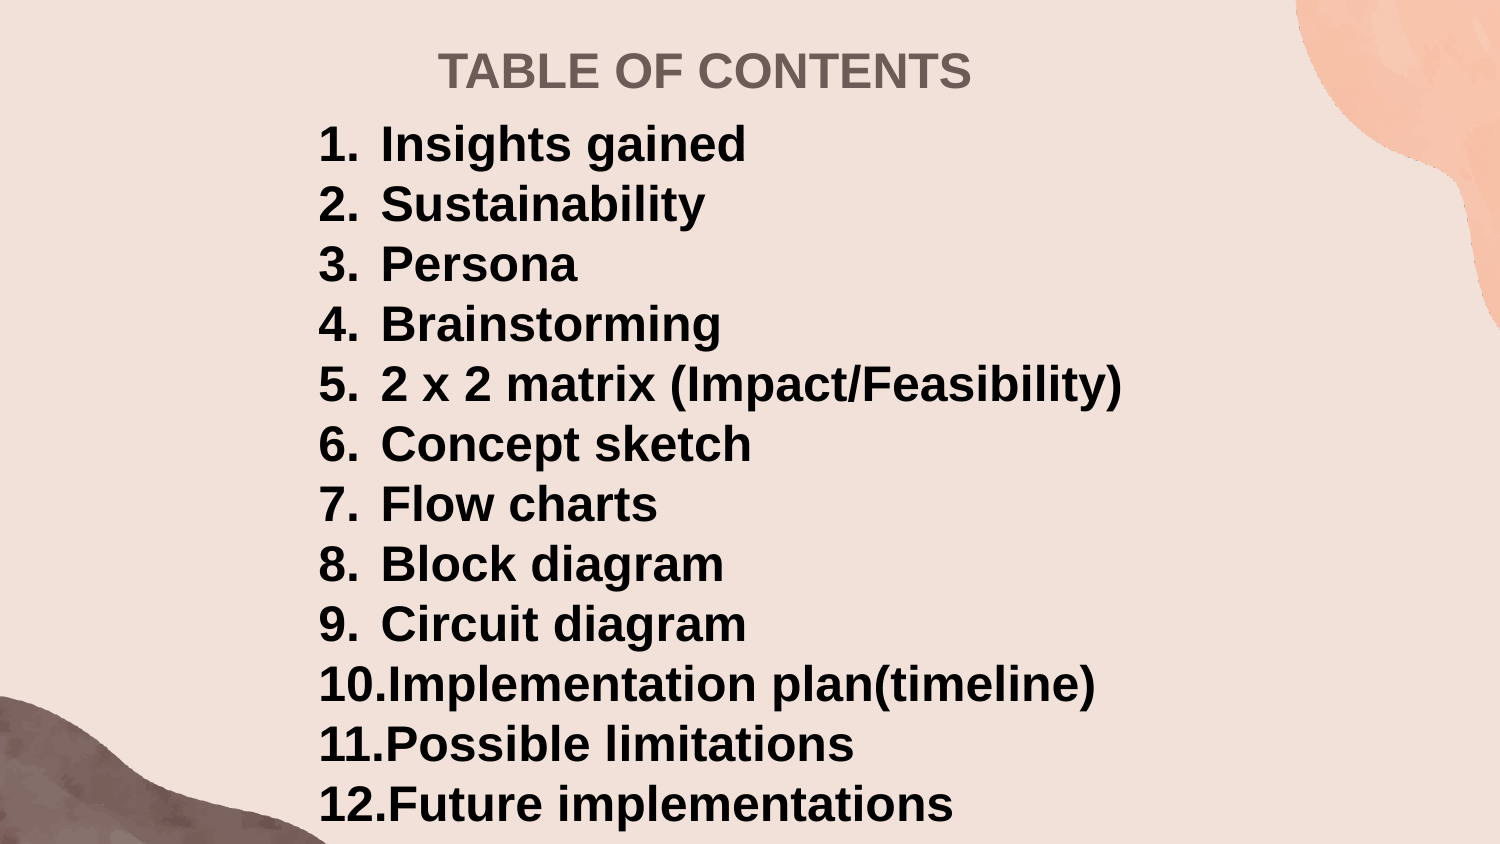

TABLE OF CONTENTS
Insights gained
Sustainability
Persona
Brainstorming
2 x 2 matrix (Impact/Feasibility)
Concept sketch
Flow charts
Block diagram
Circuit diagram
Implementation plan(timeline)
Possible limitations
Future implementations